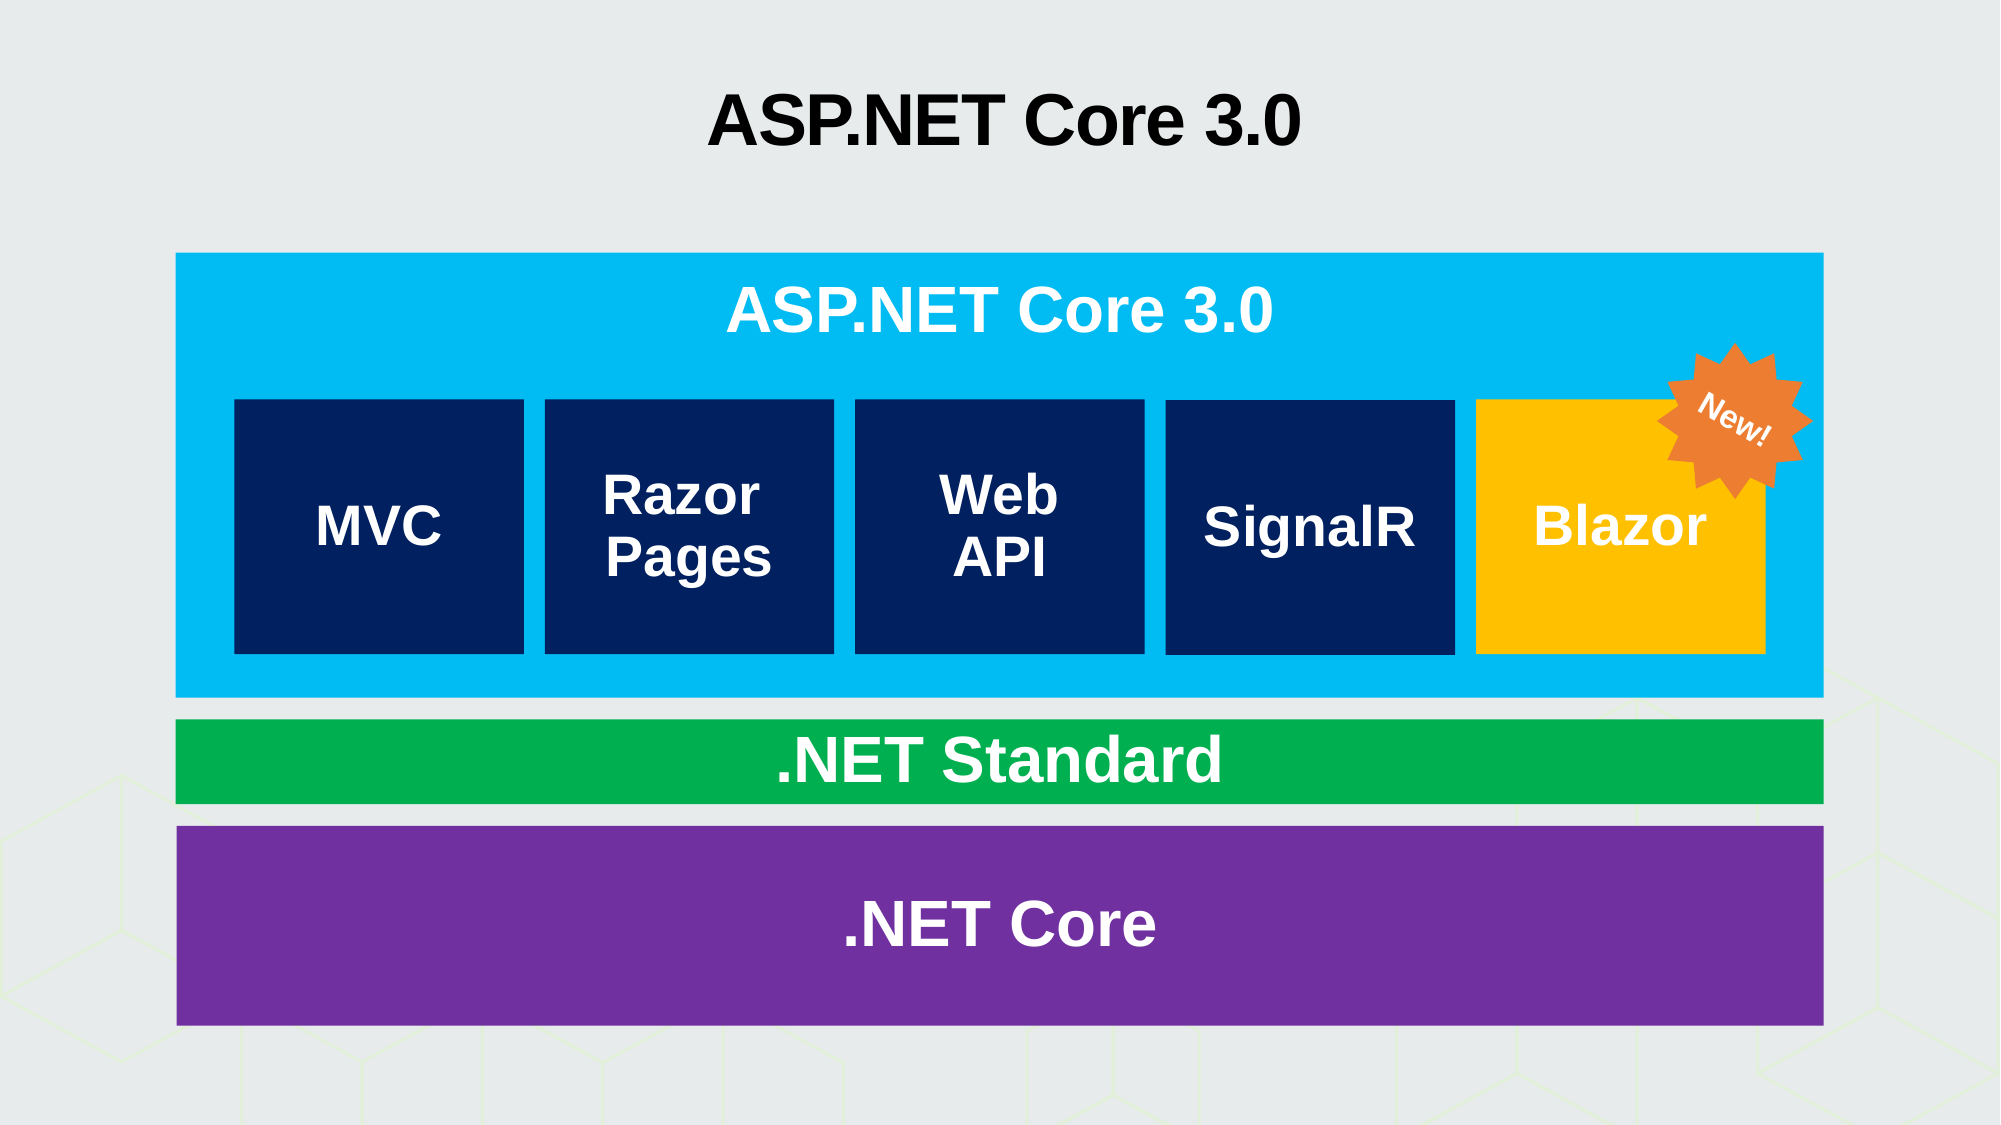

# ASP.NET Core 3.0
ASP.NET Core 3.0
New!
MVC
Razor
Pages
Web
API
Blazor
SignalR
.NET Standard
.NET Core